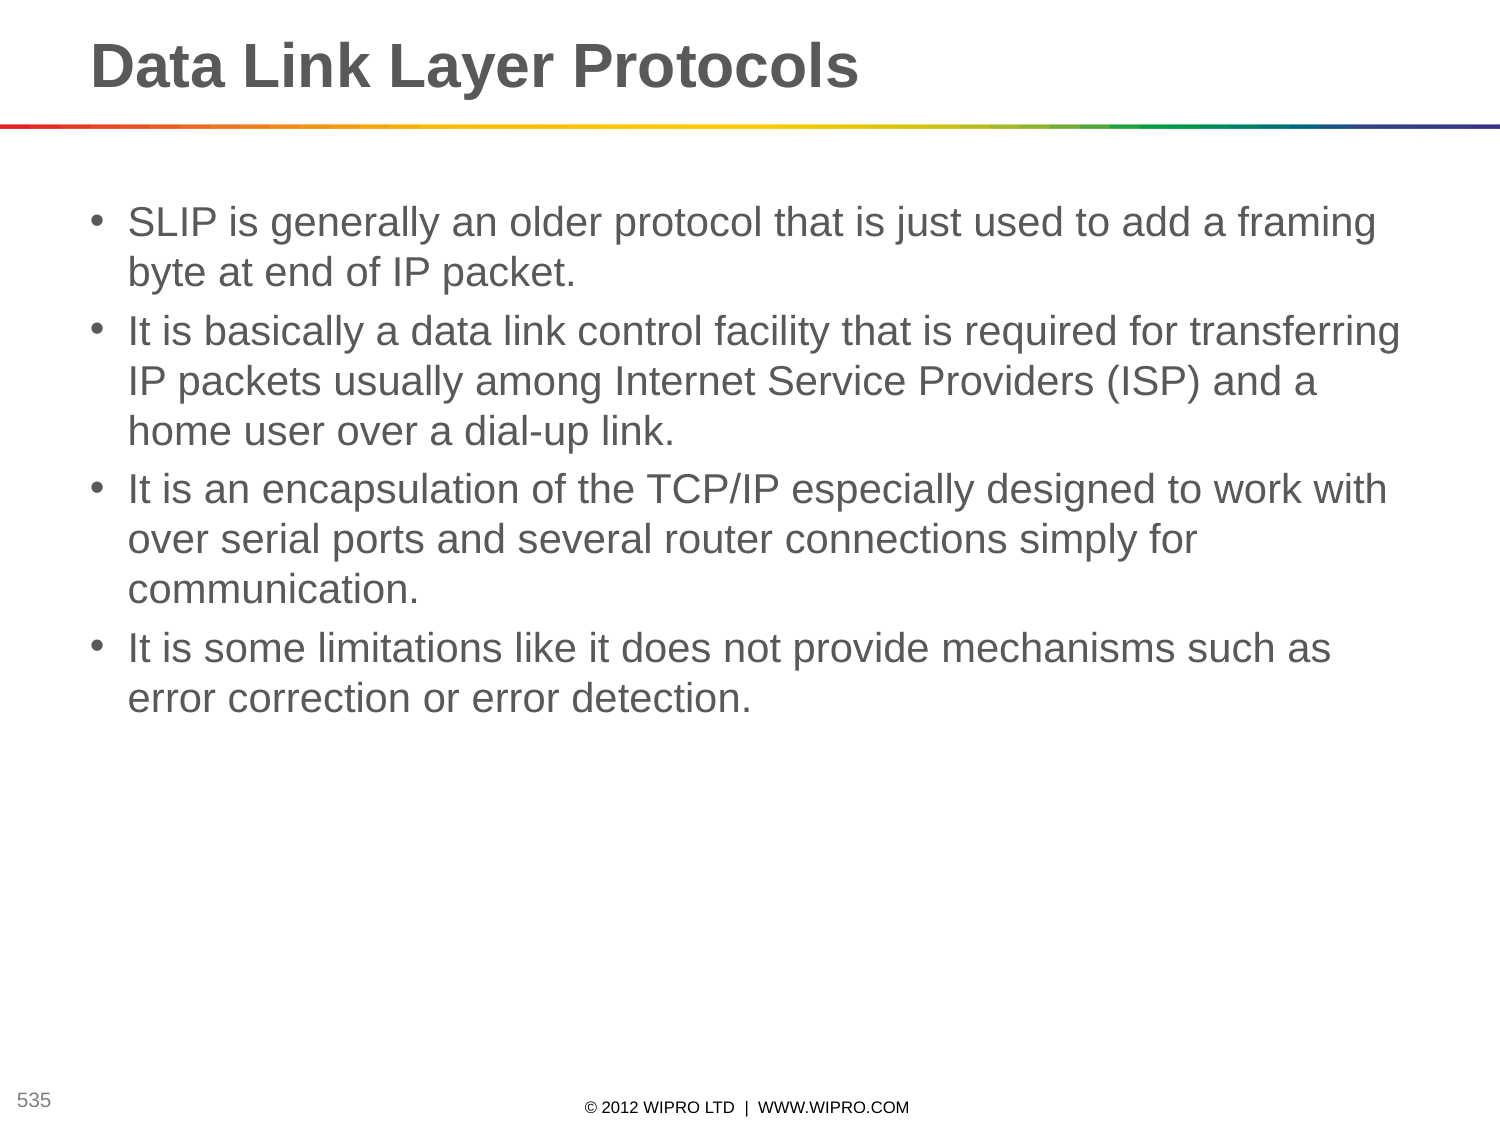

# Data Link Layer Protocols
SLIP is generally an older protocol that is just used to add a framing byte at end of IP packet.
It is basically a data link control facility that is required for transferring IP packets usually among Internet Service Providers (ISP) and a home user over a dial-up link.
It is an encapsulation of the TCP/IP especially designed to work with over serial ports and several router connections simply for communication.
It is some limitations like it does not provide mechanisms such as error correction or error detection.